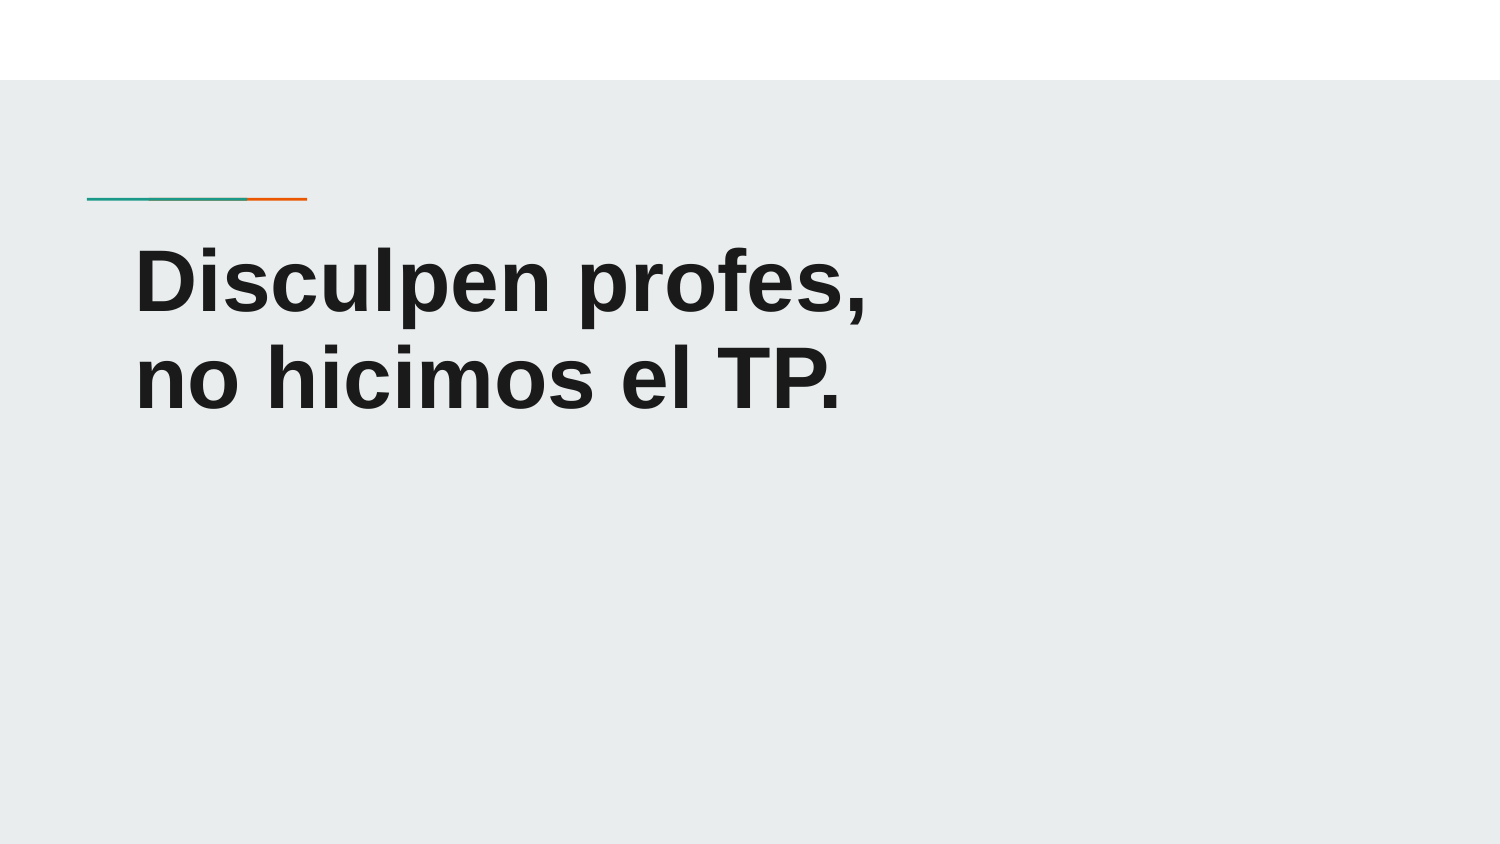

# Disculpen profes,
no hicimos el TP.